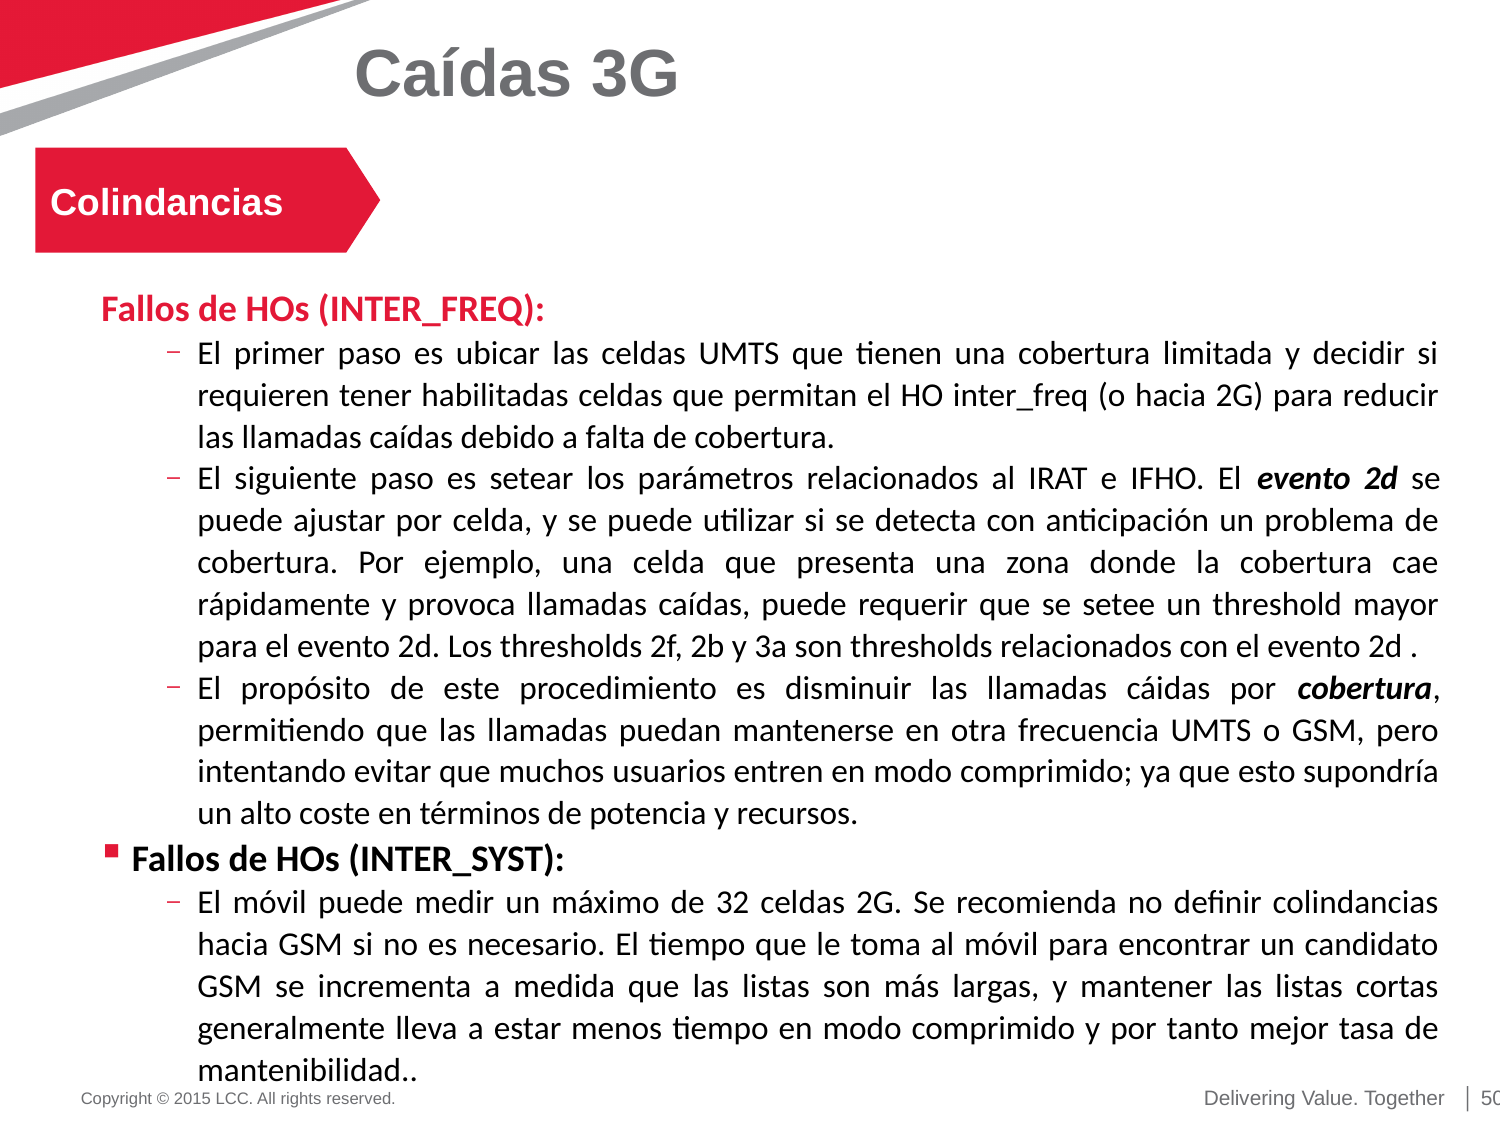

# Caídas 3G
Colindancias
Fallos de HOs (INTER_FREQ):
El primer paso es ubicar las celdas UMTS que tienen una cobertura limitada y decidir si requieren tener habilitadas celdas que permitan el HO inter_freq (o hacia 2G) para reducir las llamadas caídas debido a falta de cobertura.
El siguiente paso es setear los parámetros relacionados al IRAT e IFHO. El evento 2d se puede ajustar por celda, y se puede utilizar si se detecta con anticipación un problema de cobertura. Por ejemplo, una celda que presenta una zona donde la cobertura cae rápidamente y provoca llamadas caídas, puede requerir que se setee un threshold mayor para el evento 2d. Los thresholds 2f, 2b y 3a son thresholds relacionados con el evento 2d .
El propósito de este procedimiento es disminuir las llamadas cáidas por cobertura, permitiendo que las llamadas puedan mantenerse en otra frecuencia UMTS o GSM, pero intentando evitar que muchos usuarios entren en modo comprimido; ya que esto supondría un alto coste en términos de potencia y recursos.
Fallos de HOs (INTER_SYST):
El móvil puede medir un máximo de 32 celdas 2G. Se recomienda no definir colindancias hacia GSM si no es necesario. El tiempo que le toma al móvil para encontrar un candidato GSM se incrementa a medida que las listas son más largas, y mantener las listas cortas generalmente lleva a estar menos tiempo en modo comprimido y por tanto mejor tasa de mantenibilidad..